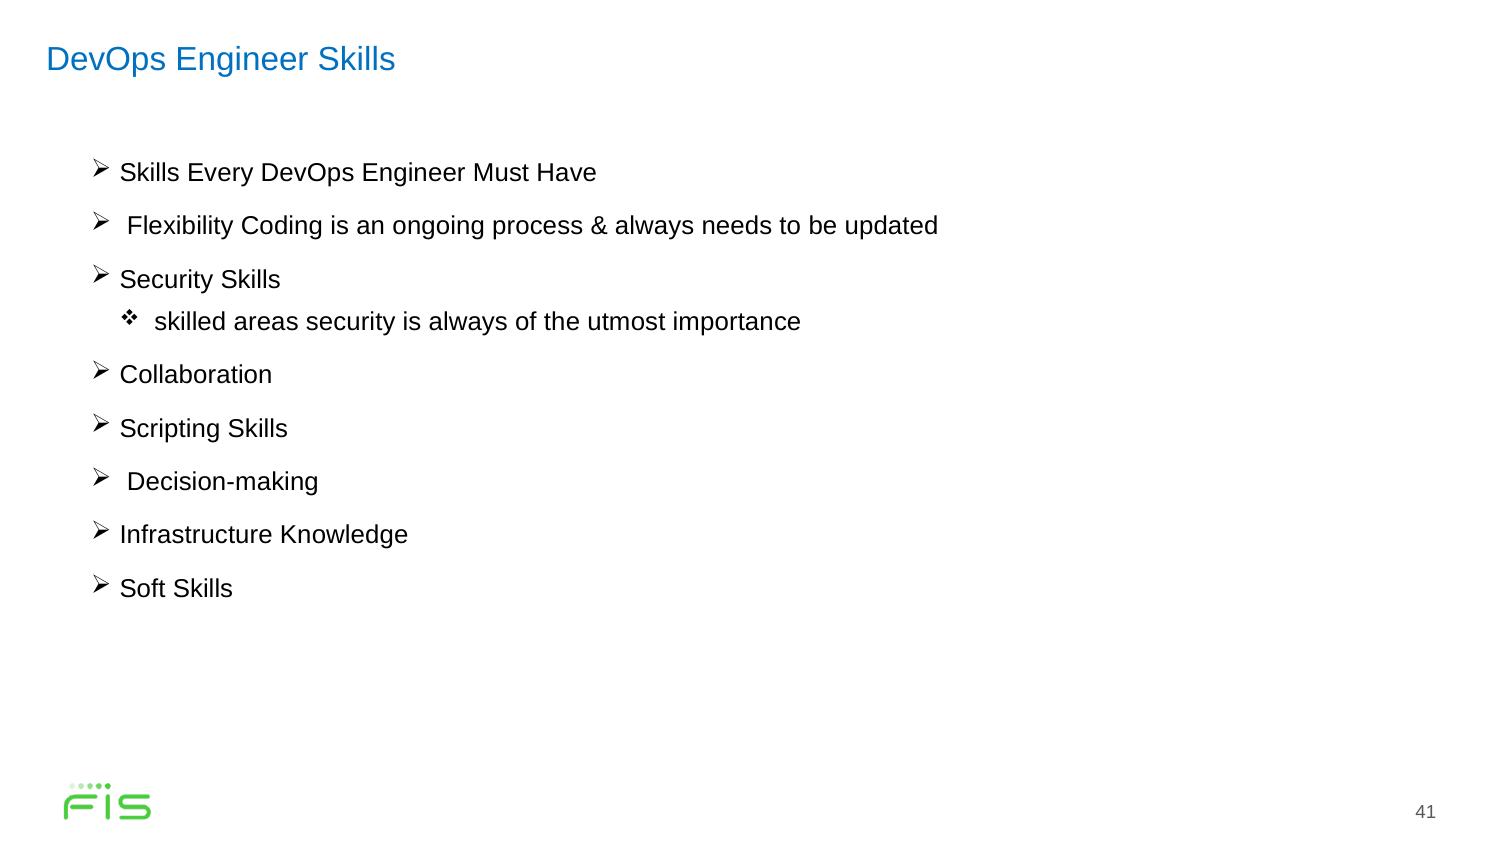

DevOps Engineer Skills

Skills Every DevOps Engineer Must Have
 Flexibility Coding is an ongoing process & always needs to be updated
Security Skills
 skilled areas security is always of the utmost importance
Collaboration
Scripting Skills
 Decision-making
Infrastructure Knowledge
Soft Skills

41